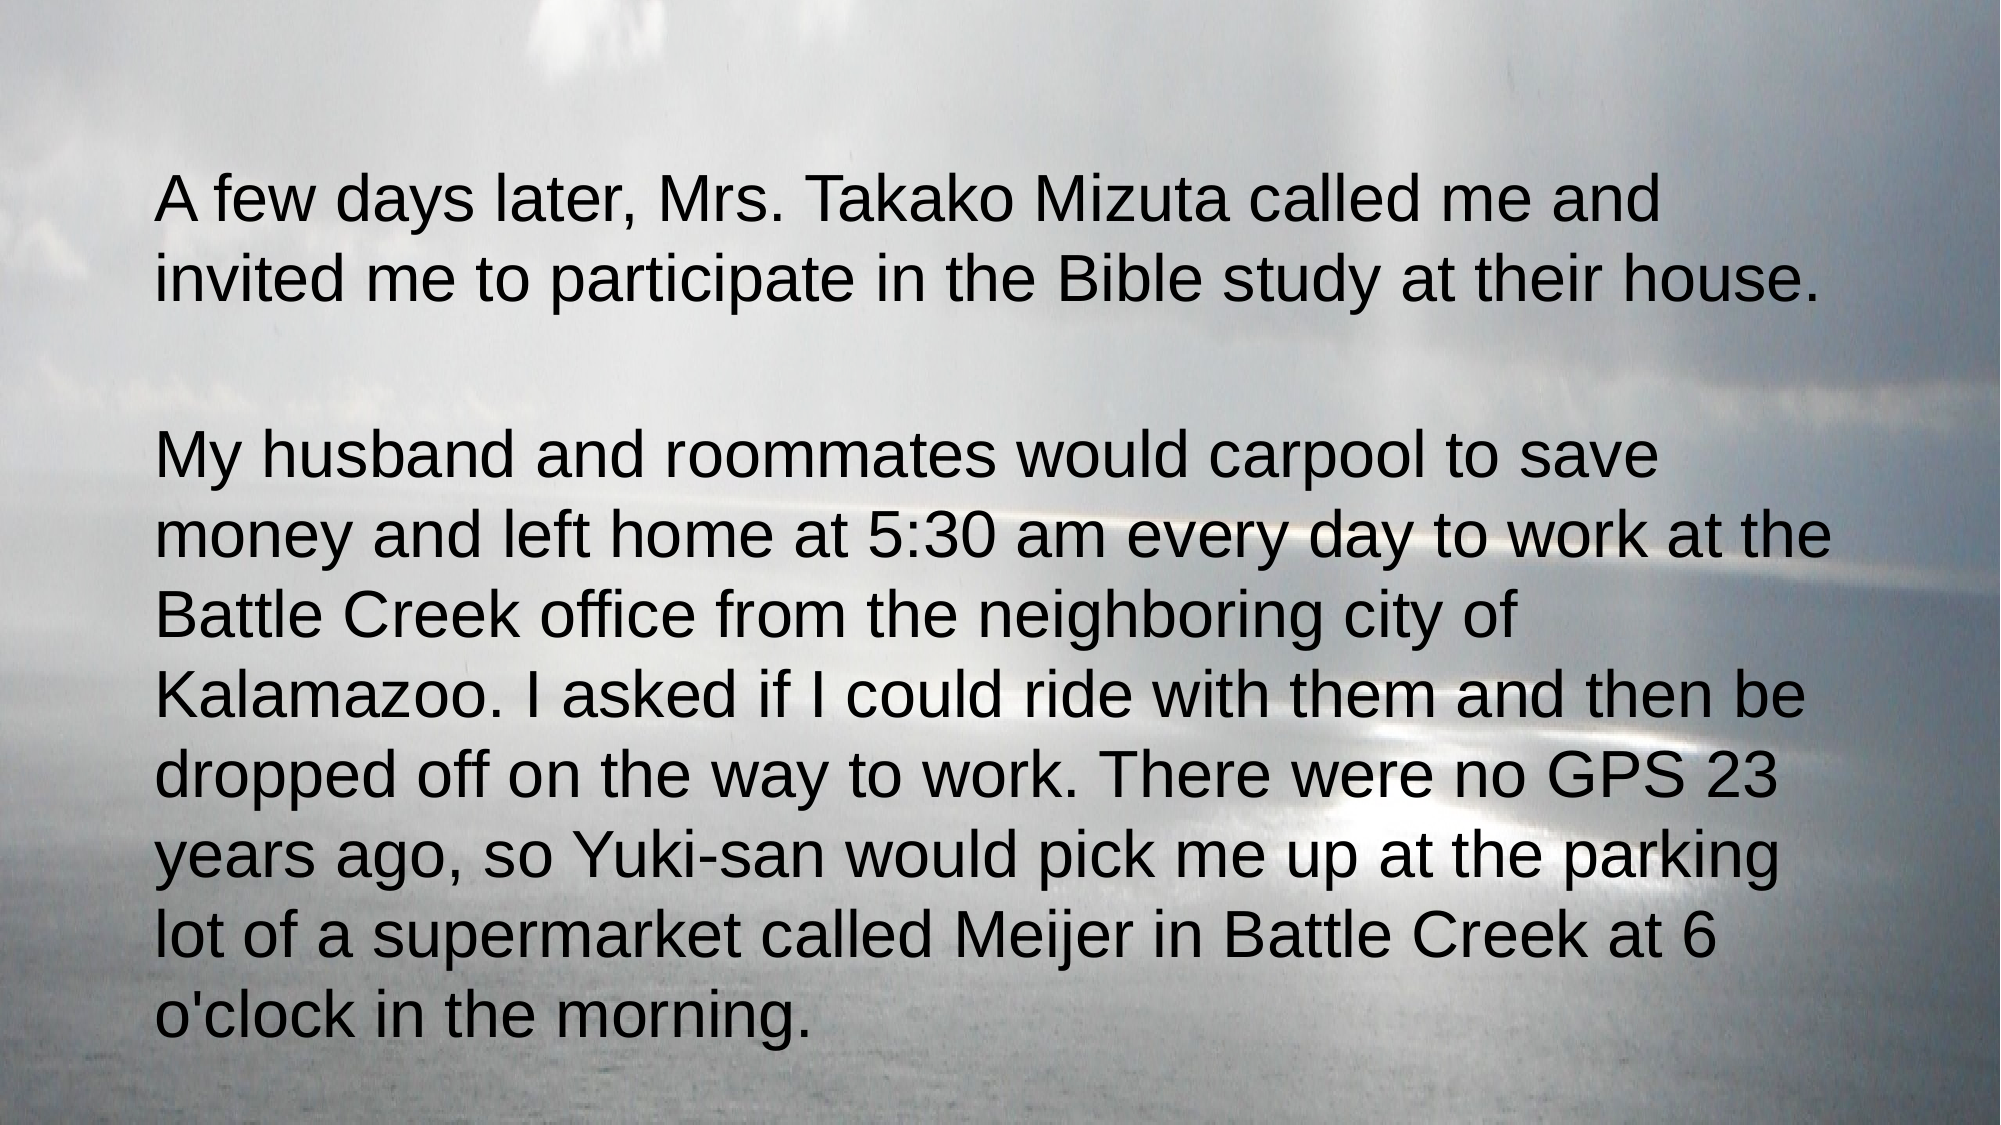

A few days later, Mrs. Takako Mizuta called me and invited me to participate in the Bible study at their house.

My husband and roommates would carpool to save money and left home at 5:30 am every day to work at the Battle Creek office from the neighboring city of Kalamazoo. I asked if I could ride with them and then be dropped off on the way to work. There were no GPS 23 years ago, so Yuki-san would pick me up at the parking lot of a supermarket called Meijer in Battle Creek at 6 o'clock in the morning.